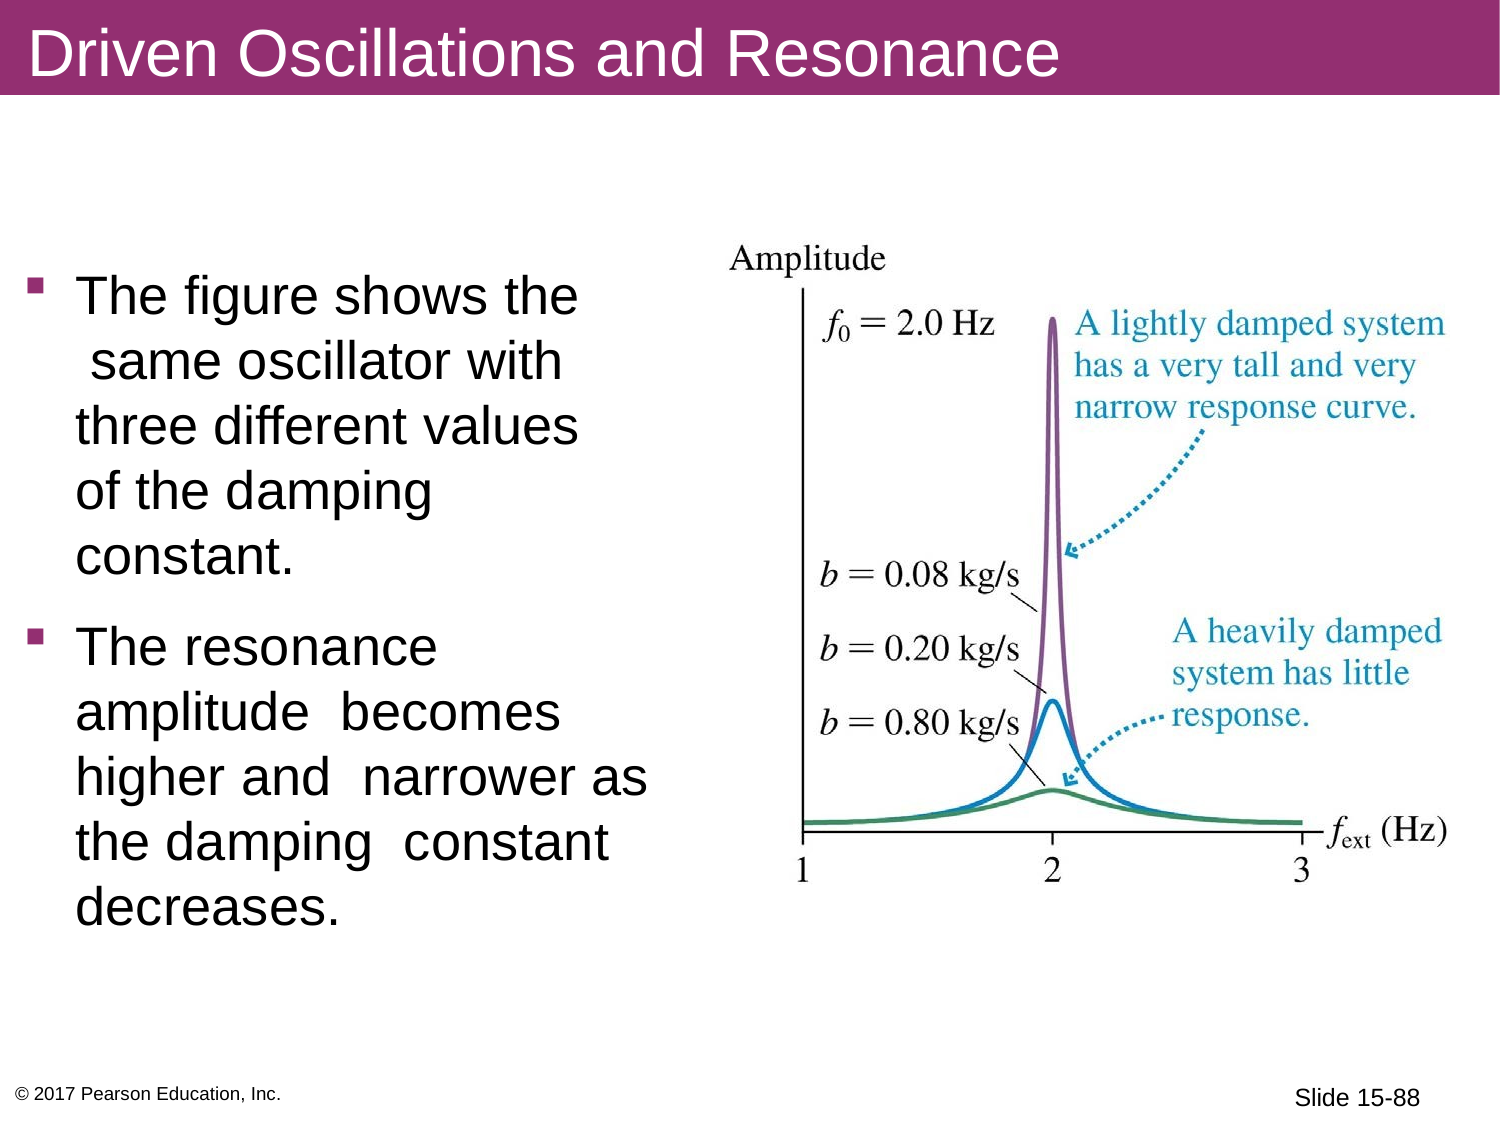

# Driven Oscillations and Resonance

The figure shows the  same oscillator with  three different values
of the damping constant.
The resonance amplitude  becomes higher and  narrower as the damping  constant decreases.
© 2017 Pearson Education, Inc.
Slide 15-88